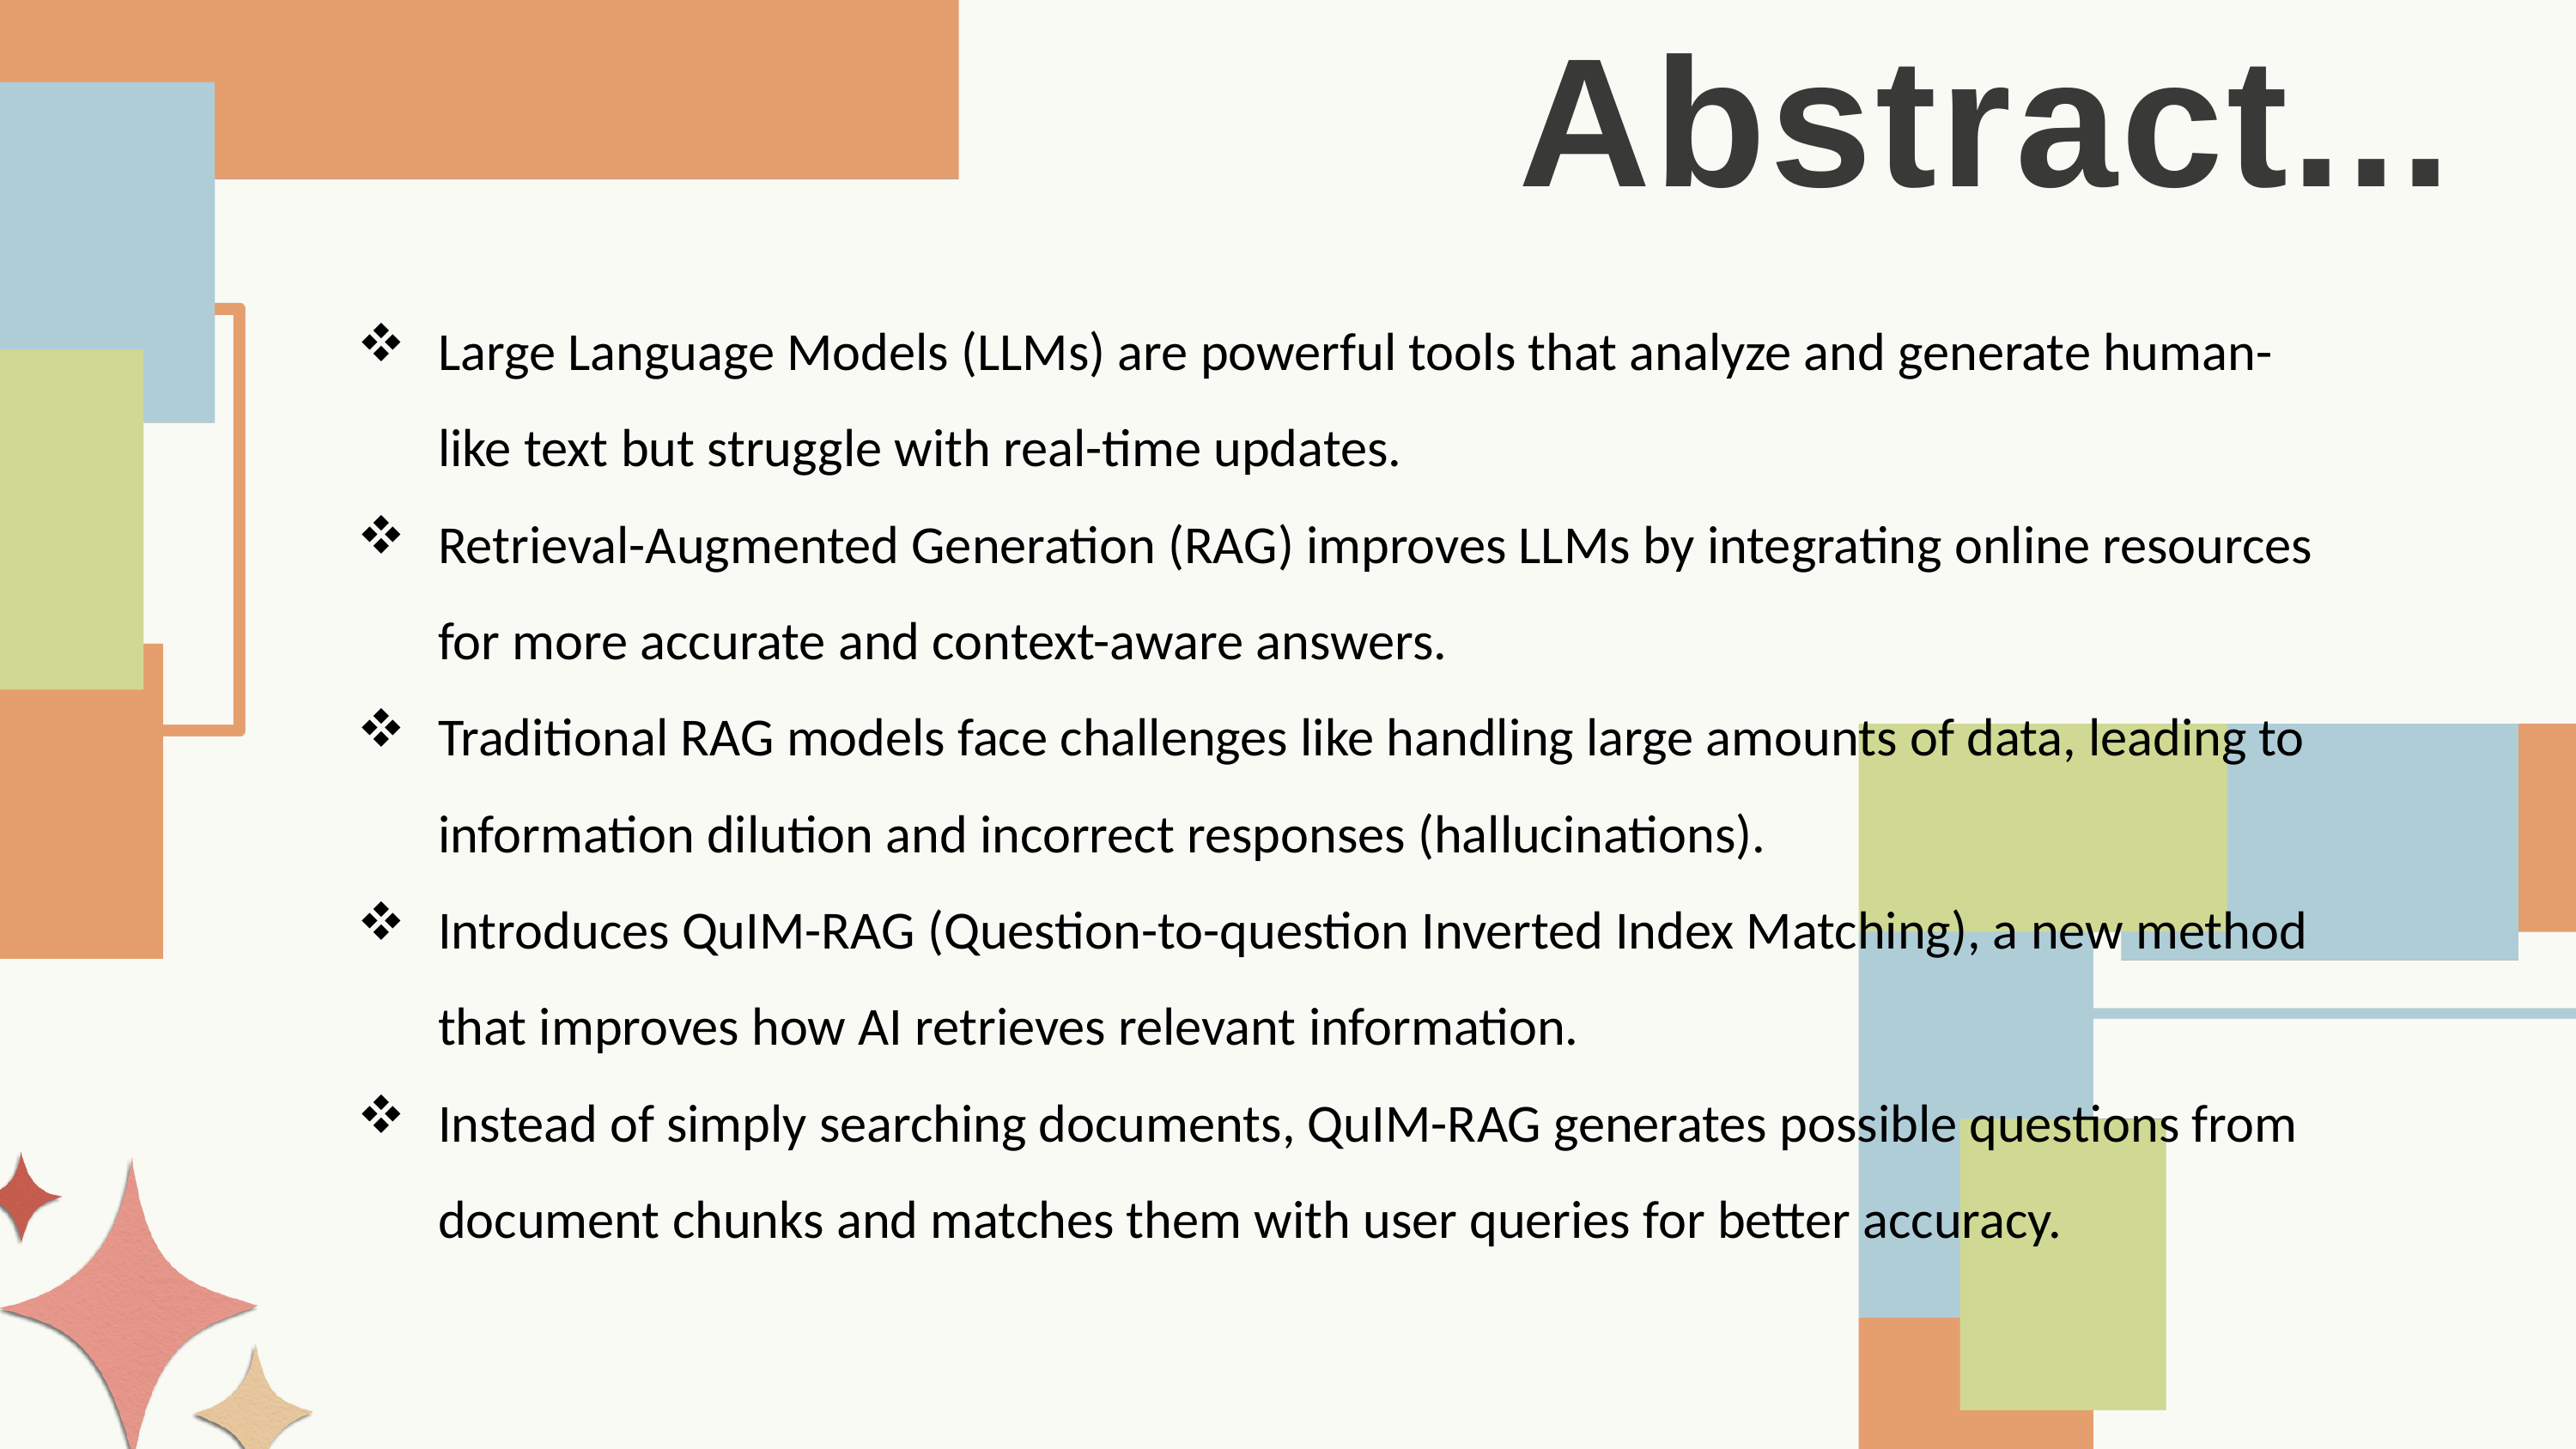

Abstract...
Large Language Models (LLMs) are powerful tools that analyze and generate human-like text but struggle with real-time updates.
Retrieval-Augmented Generation (RAG) improves LLMs by integrating online resources for more accurate and context-aware answers.
Traditional RAG models face challenges like handling large amounts of data, leading to information dilution and incorrect responses (hallucinations).
Introduces QuIM-RAG (Question-to-question Inverted Index Matching), a new method that improves how AI retrieves relevant information.
Instead of simply searching documents, QuIM-RAG generates possible questions from document chunks and matches them with user queries for better accuracy.